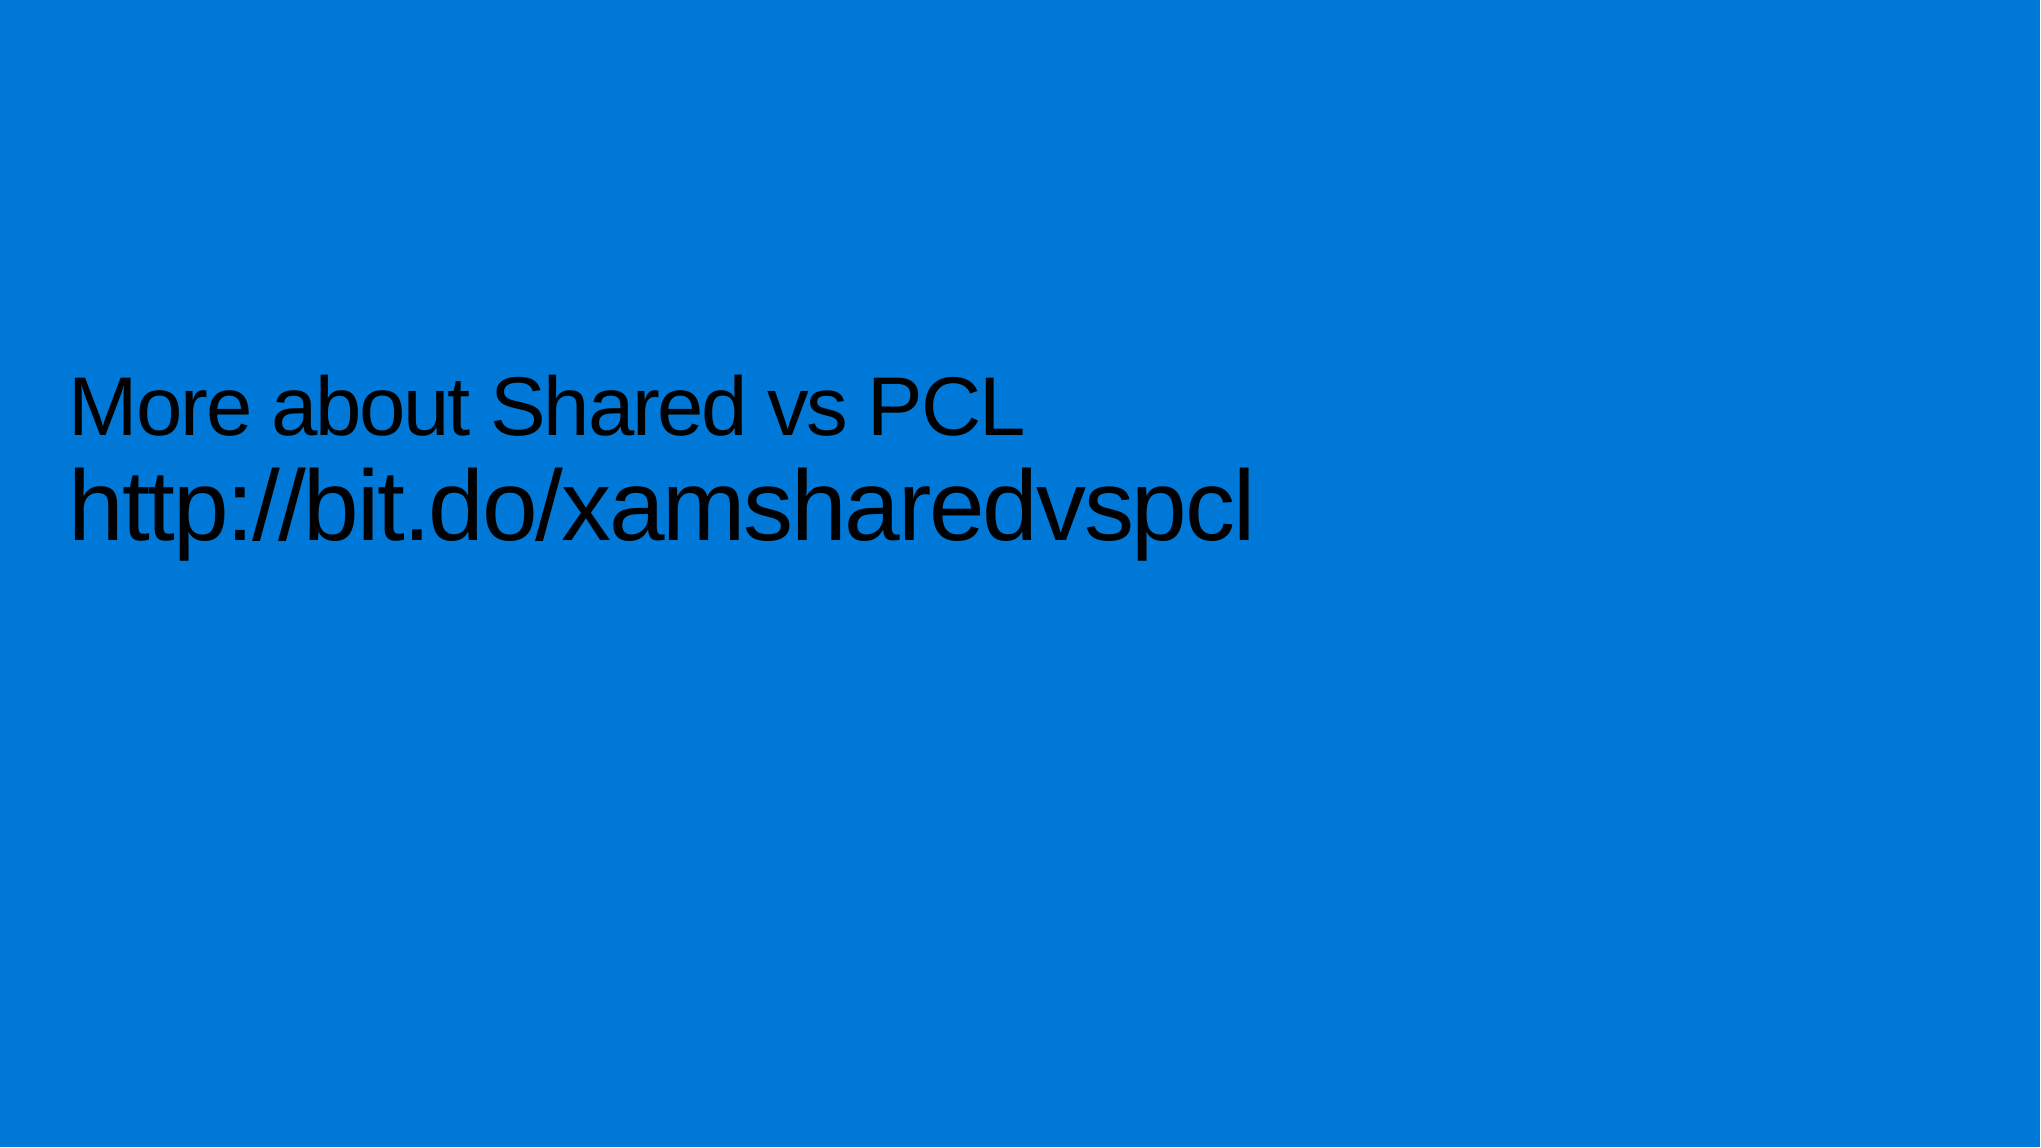

# More about Shared vs PCL http://bit.do/xamsharedvspcl